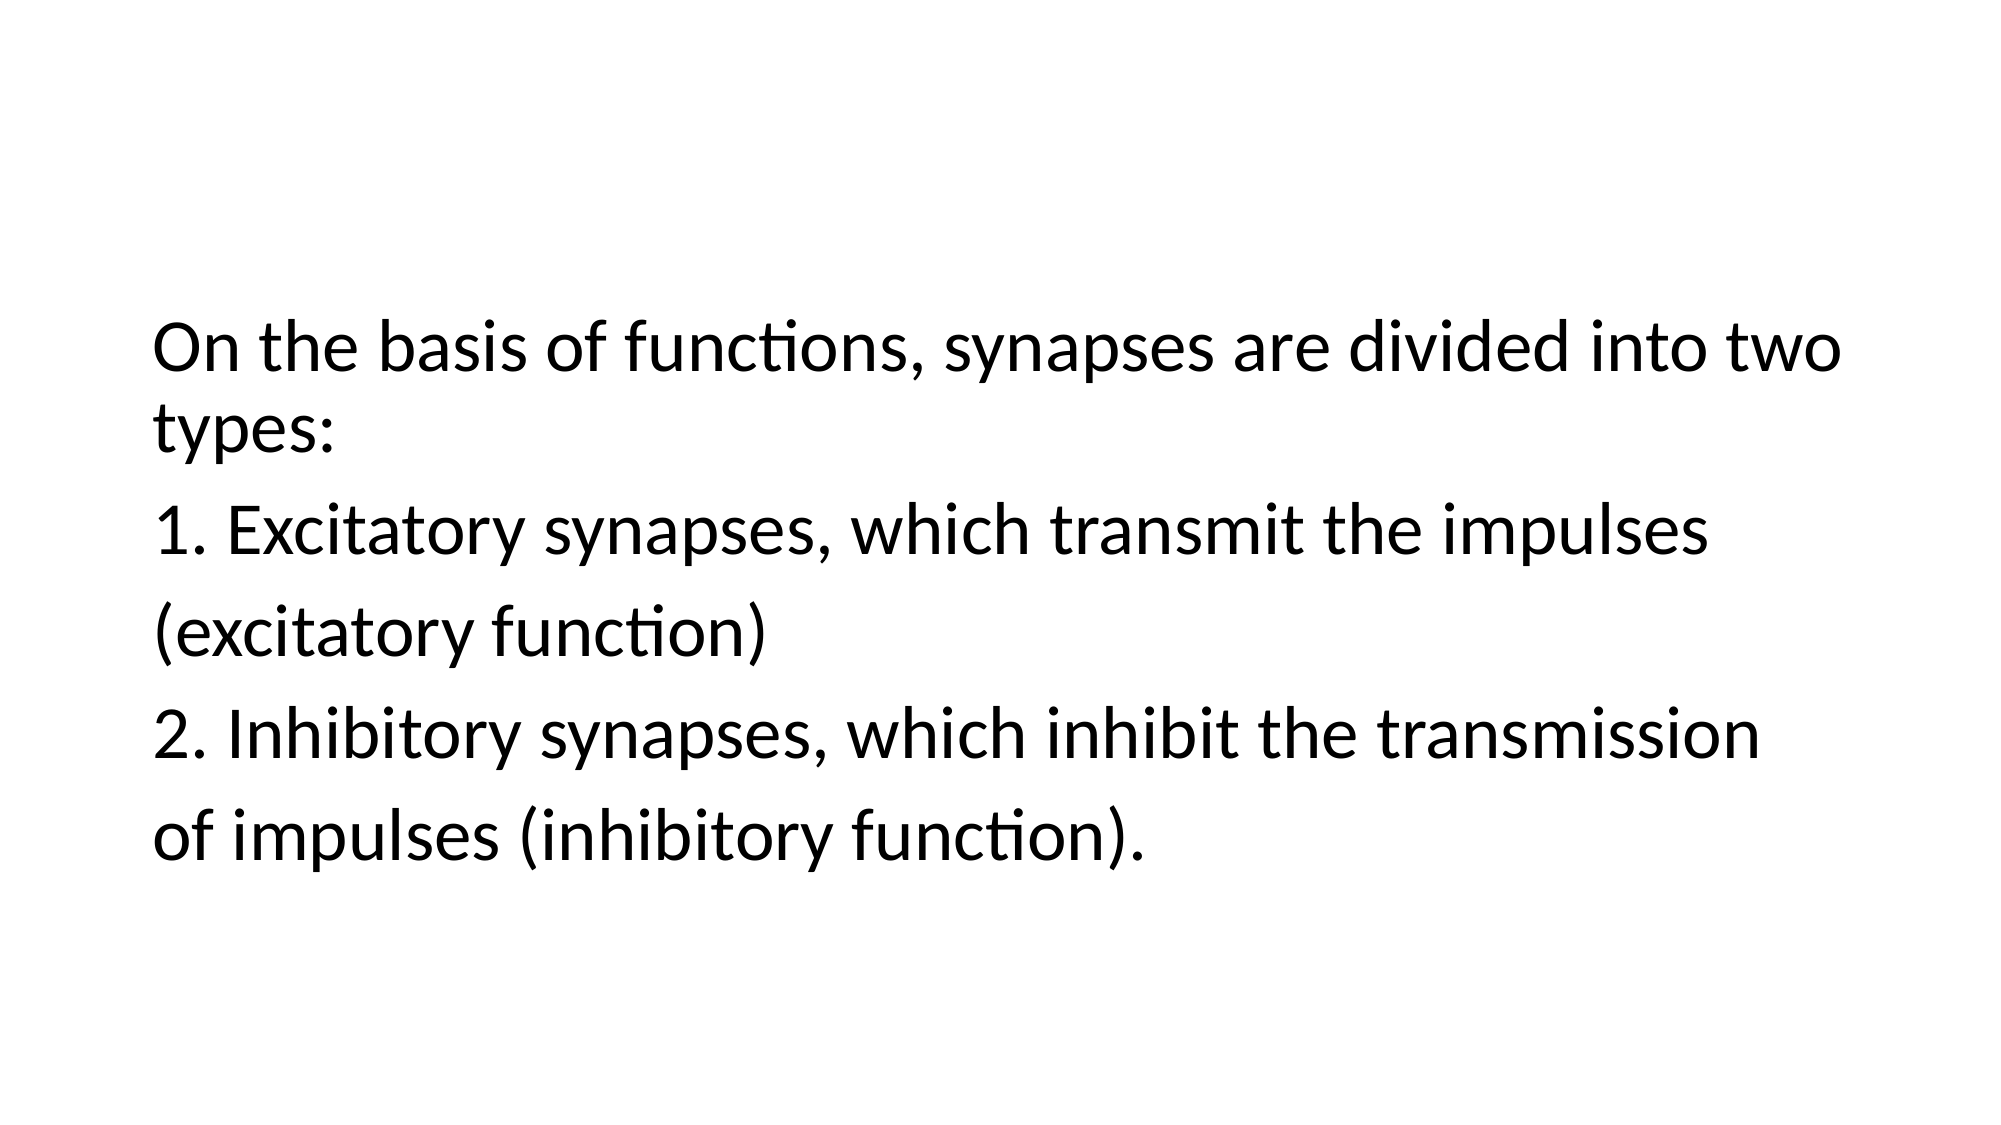

#
On the basis of functions, synapses are divided into two types:
1. Excitatory synapses, which transmit the impulses
(excitatory function)
2. Inhibitory synapses, which inhibit the transmission
of impulses (inhibitory function).